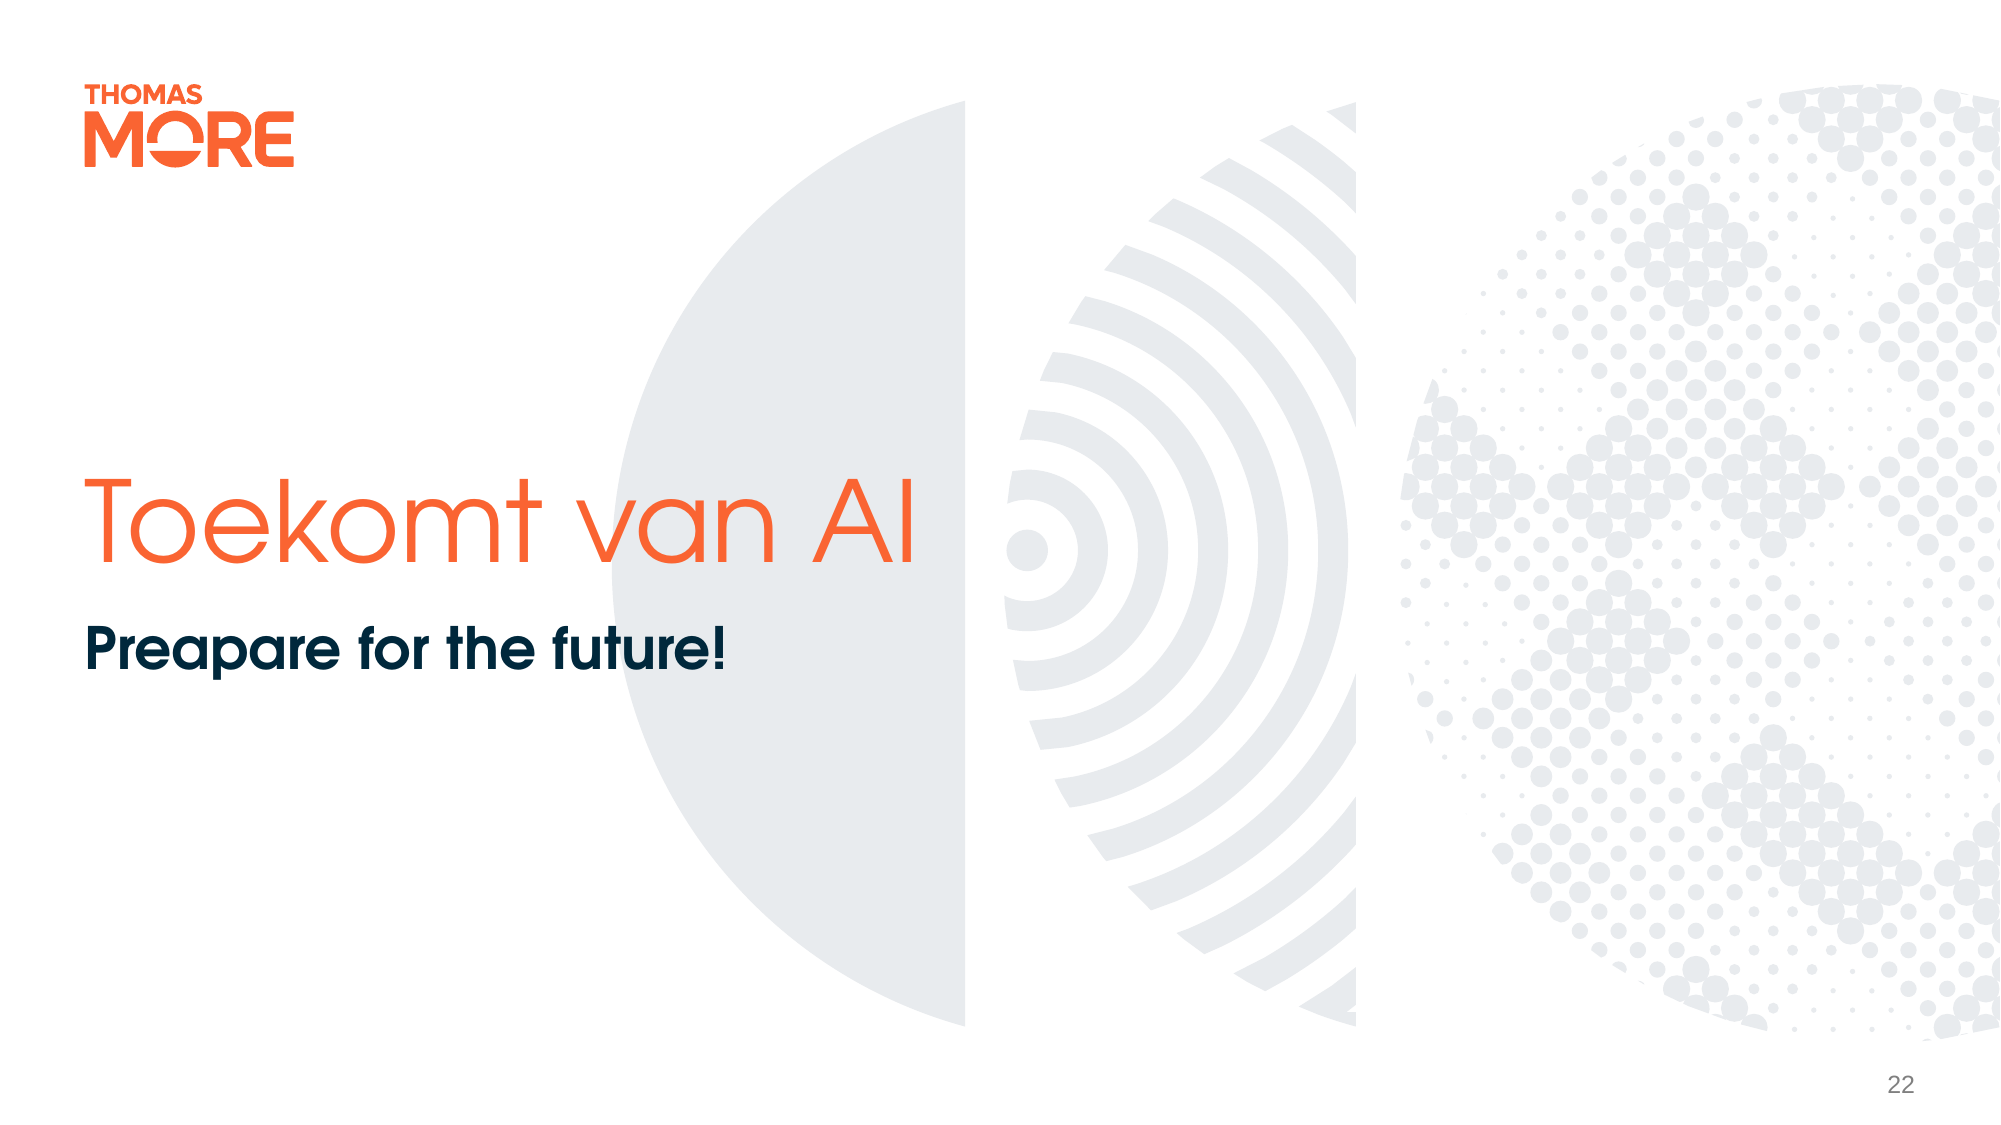

# Toekomt van AI
Preapare for the future!
22